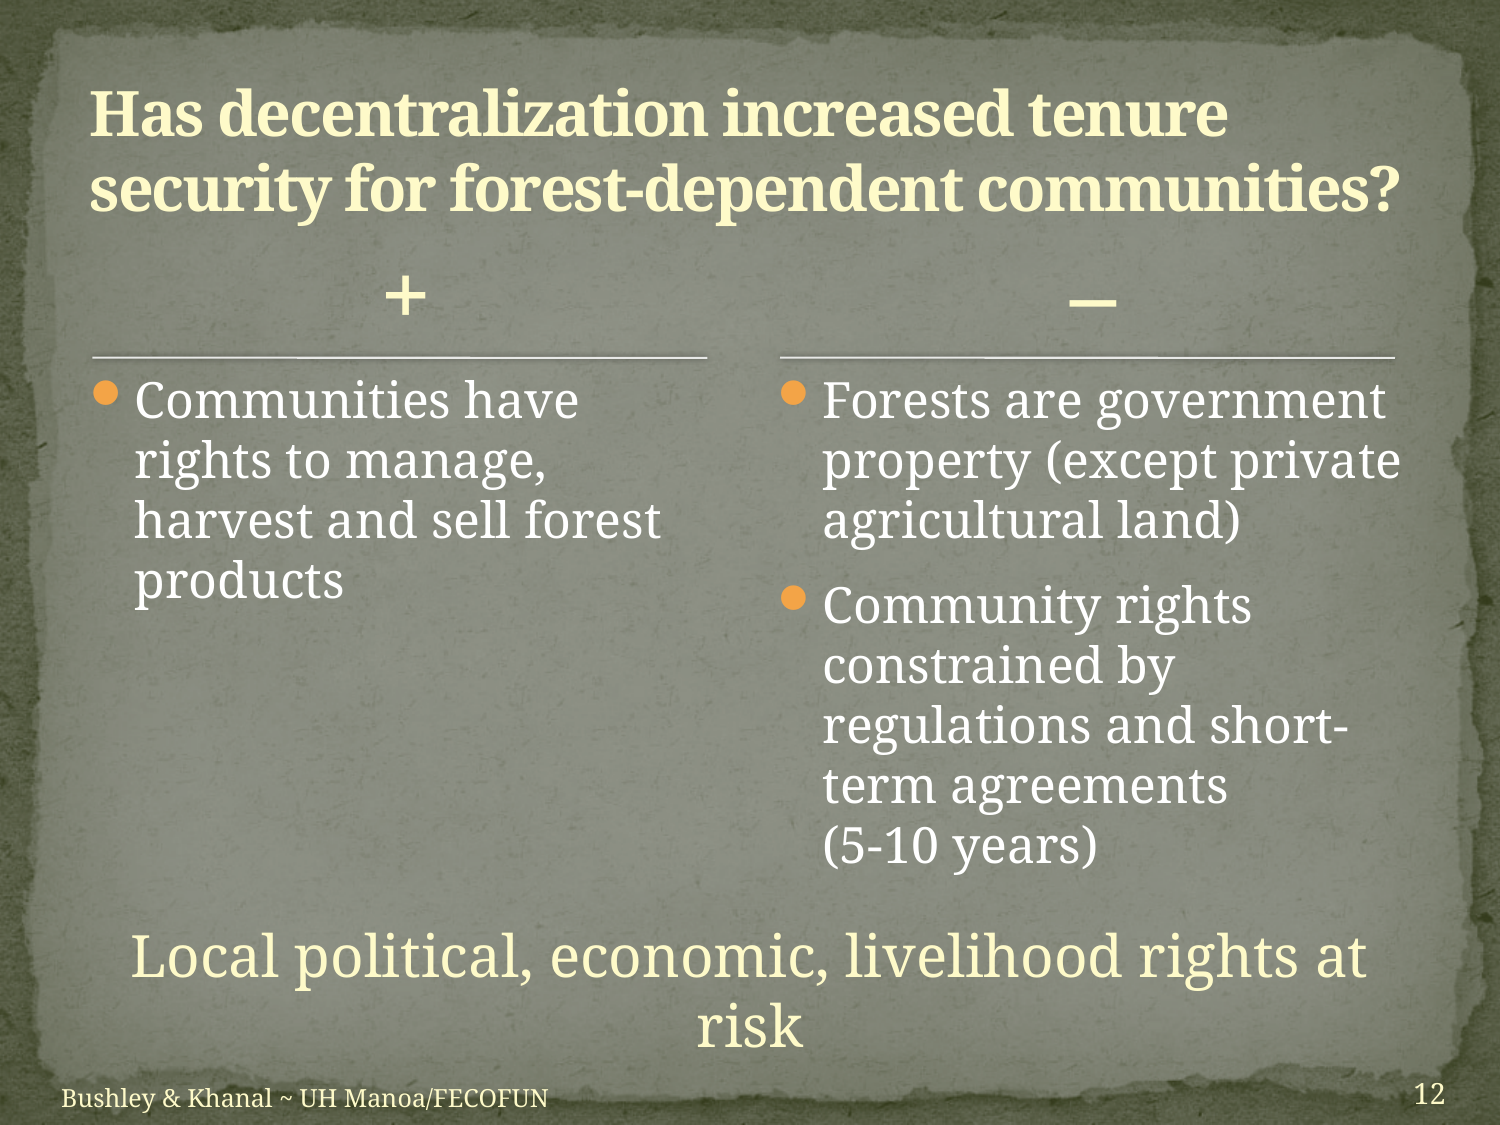

# Has decentralization increased tenure security for forest-dependent communities?
+
–
Communities have rights to manage, harvest and sell forest products
Forests are government property (except private agricultural land)
Community rights constrained by regulations and short-term agreements
(5-10 years)

Local political, economic, livelihood rights at risk

12
Bushley & Khanal ~ UH Manoa/FECOFUN